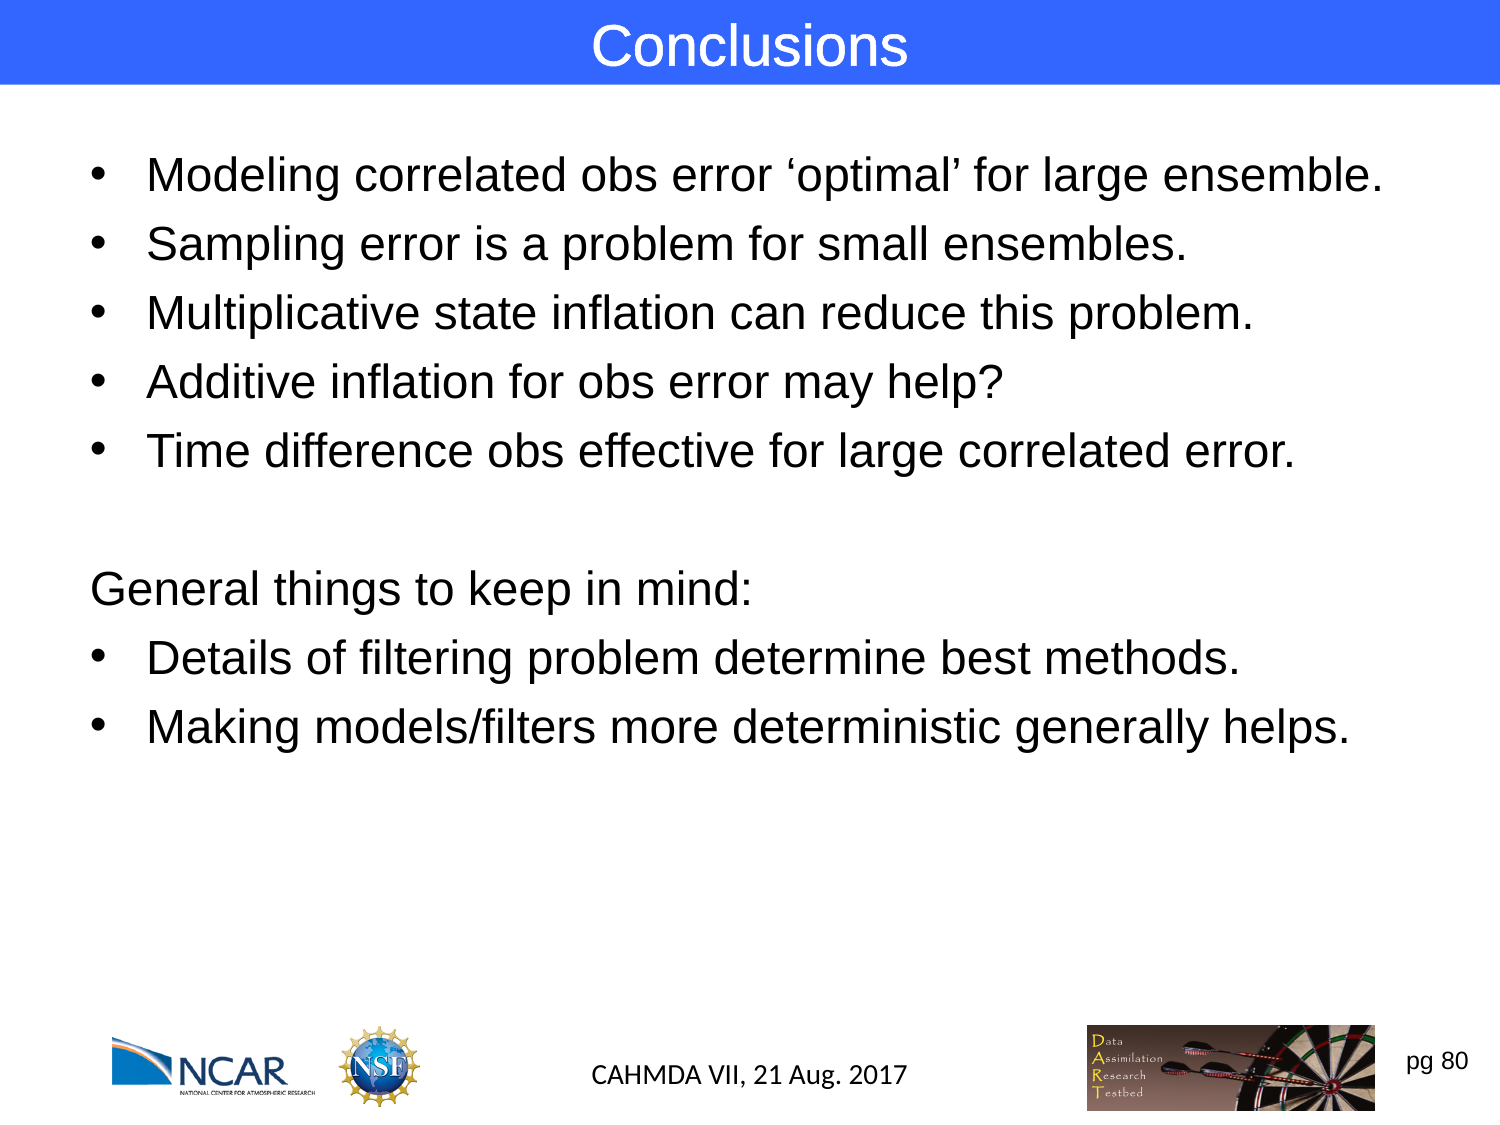

Conclusions
Modeling correlated obs error ‘optimal’ for large ensemble.
Sampling error is a problem for small ensembles.
Multiplicative state inflation can reduce this problem.
Additive inflation for obs error may help?
Time difference obs effective for large correlated error.

General things to keep in mind:
Details of filtering problem determine best methods.
Making models/filters more deterministic generally helps.
CAHMDA VII, 21 Aug. 2017